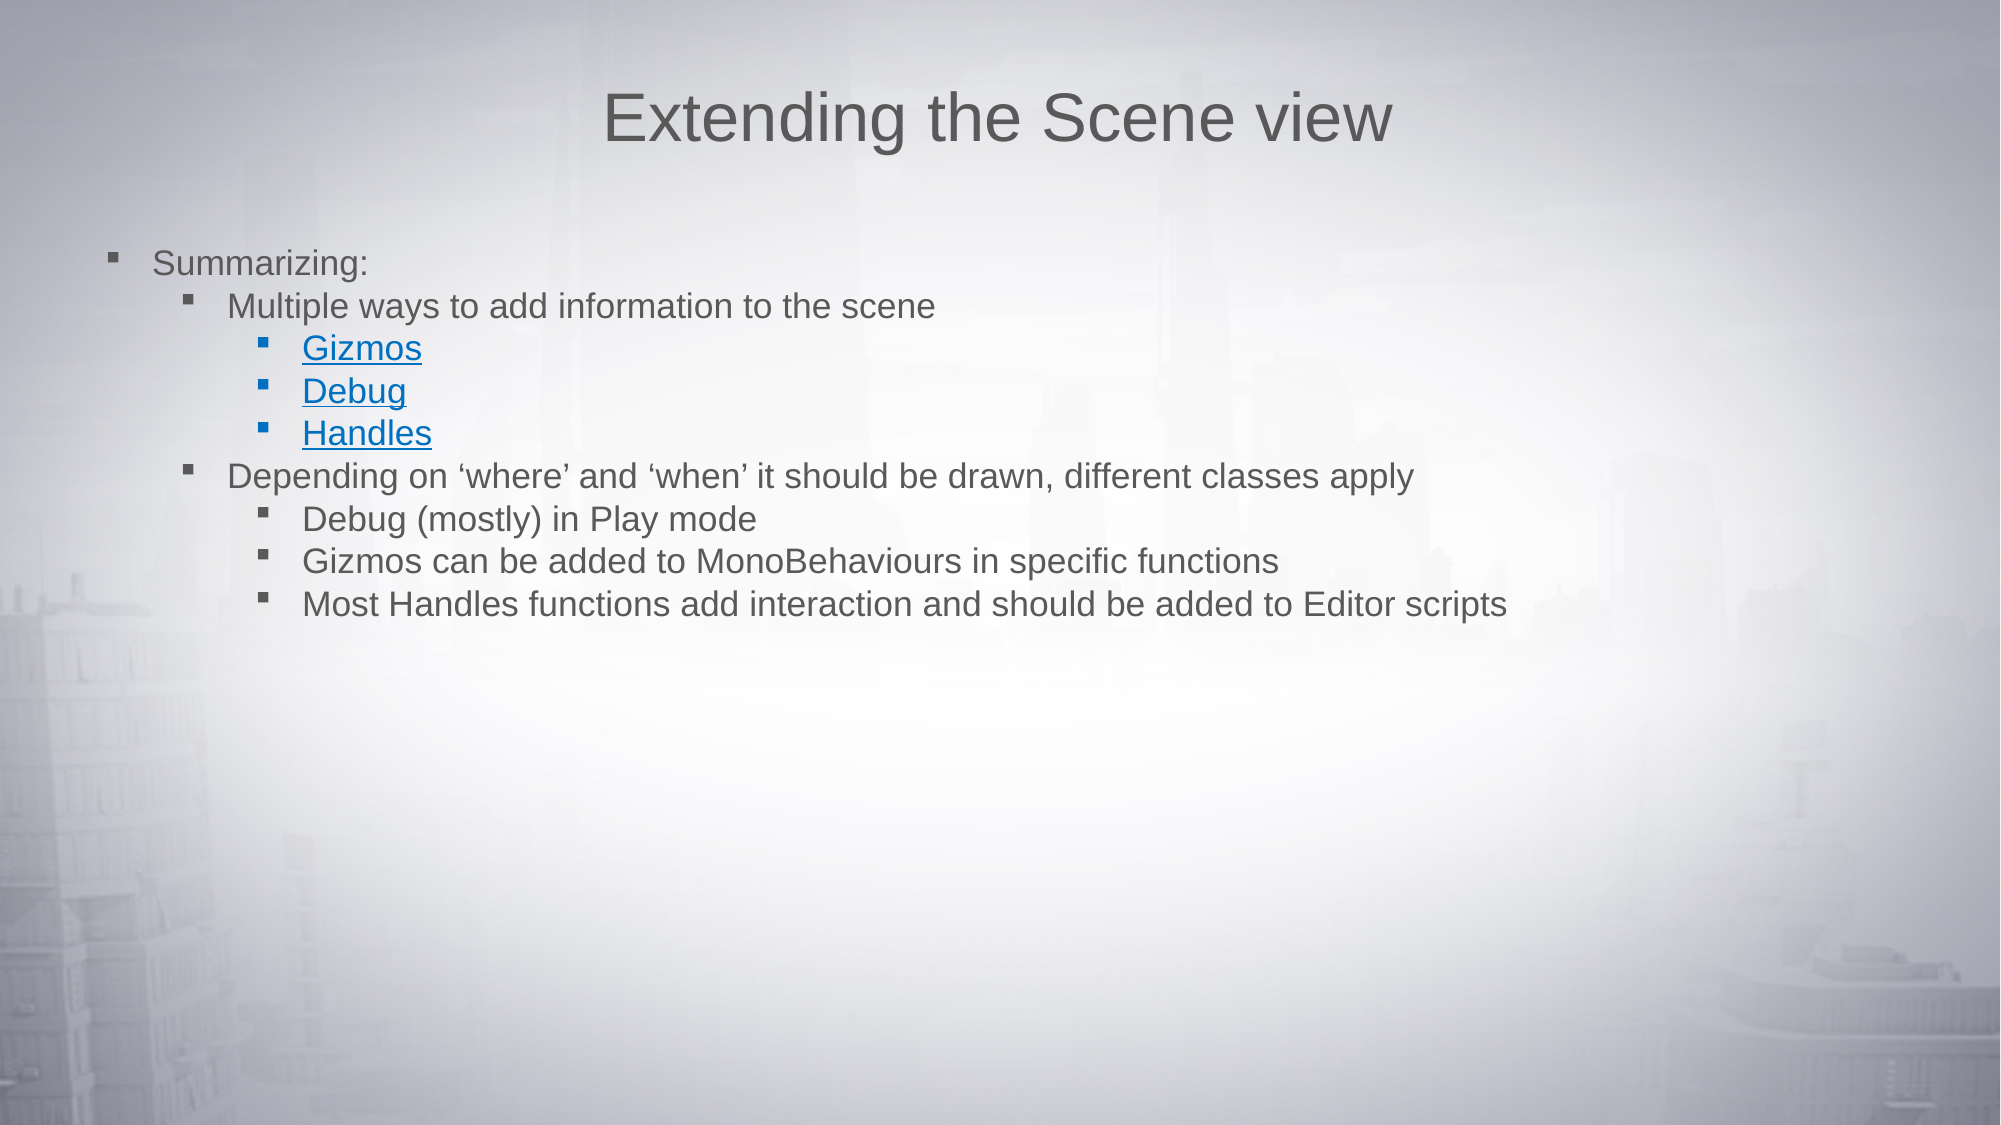

# Extending the Scene view
Summarizing:
Multiple ways to add information to the scene
Gizmos
Debug
Handles
Depending on ‘where’ and ‘when’ it should be drawn, different classes apply
Debug (mostly) in Play mode
Gizmos can be added to MonoBehaviours in specific functions
Most Handles functions add interaction and should be added to Editor scripts